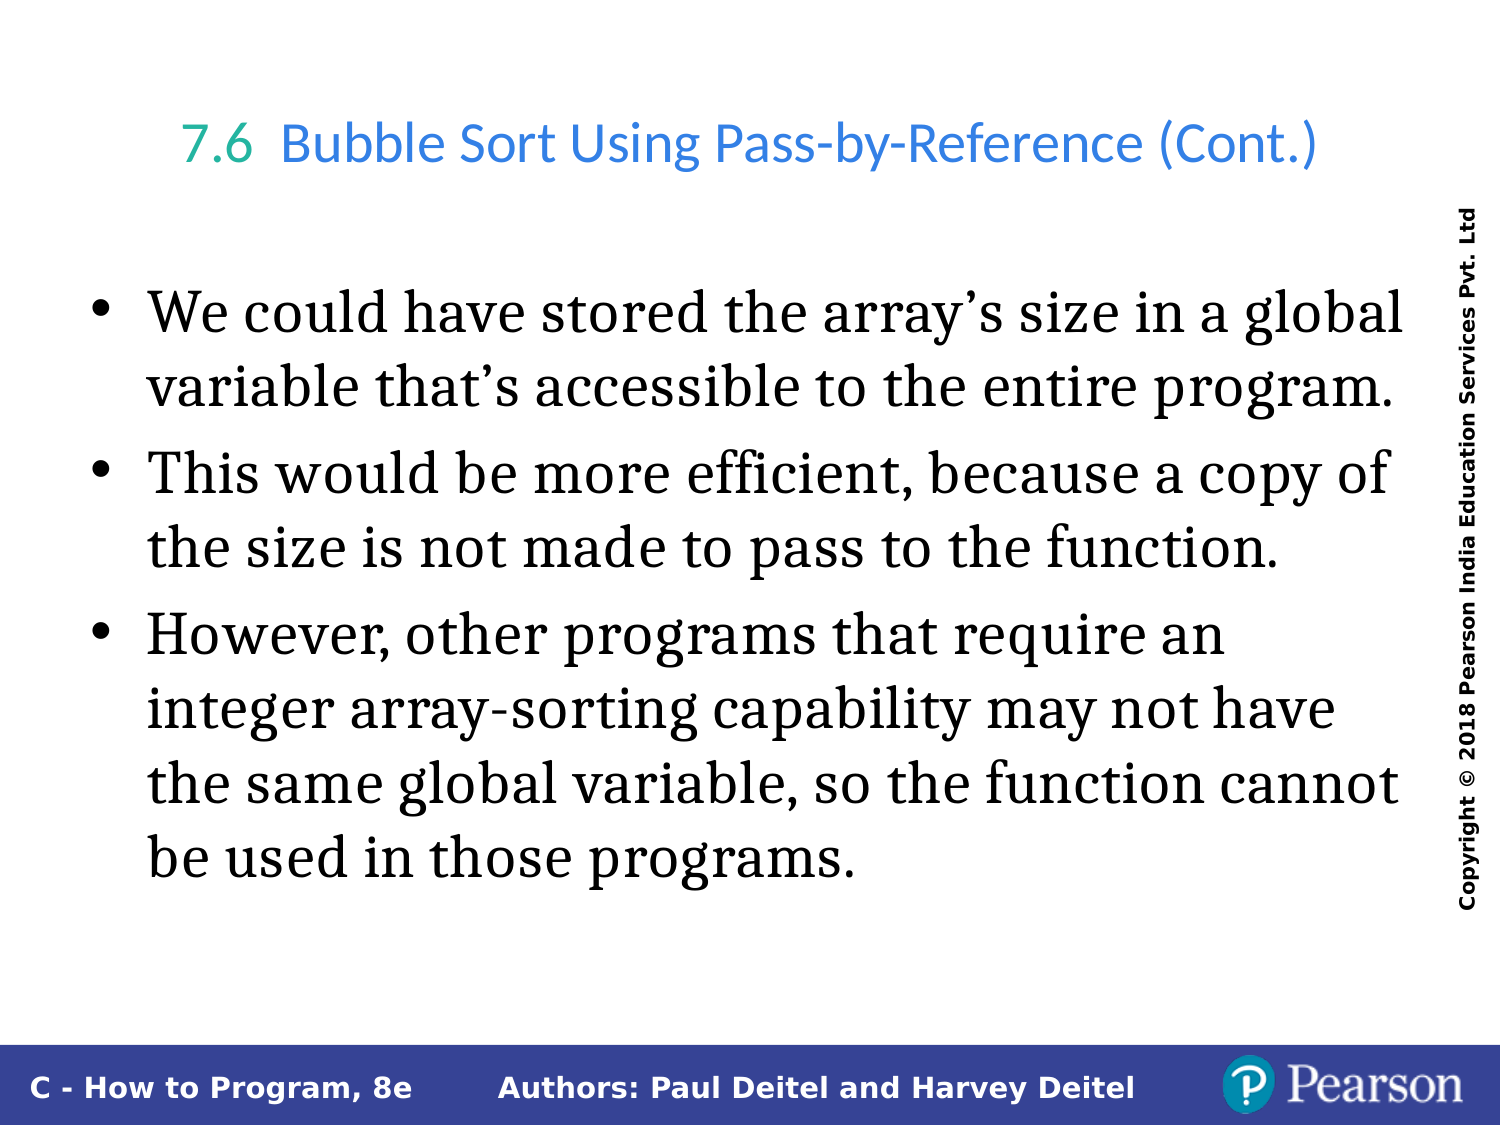

# 7.6  Bubble Sort Using Pass-by-Reference (Cont.)
We could have stored the array’s size in a global variable that’s accessible to the entire program.
This would be more efficient, because a copy of the size is not made to pass to the function.
However, other programs that require an integer array-sorting capability may not have the same global variable, so the function cannot be used in those programs.